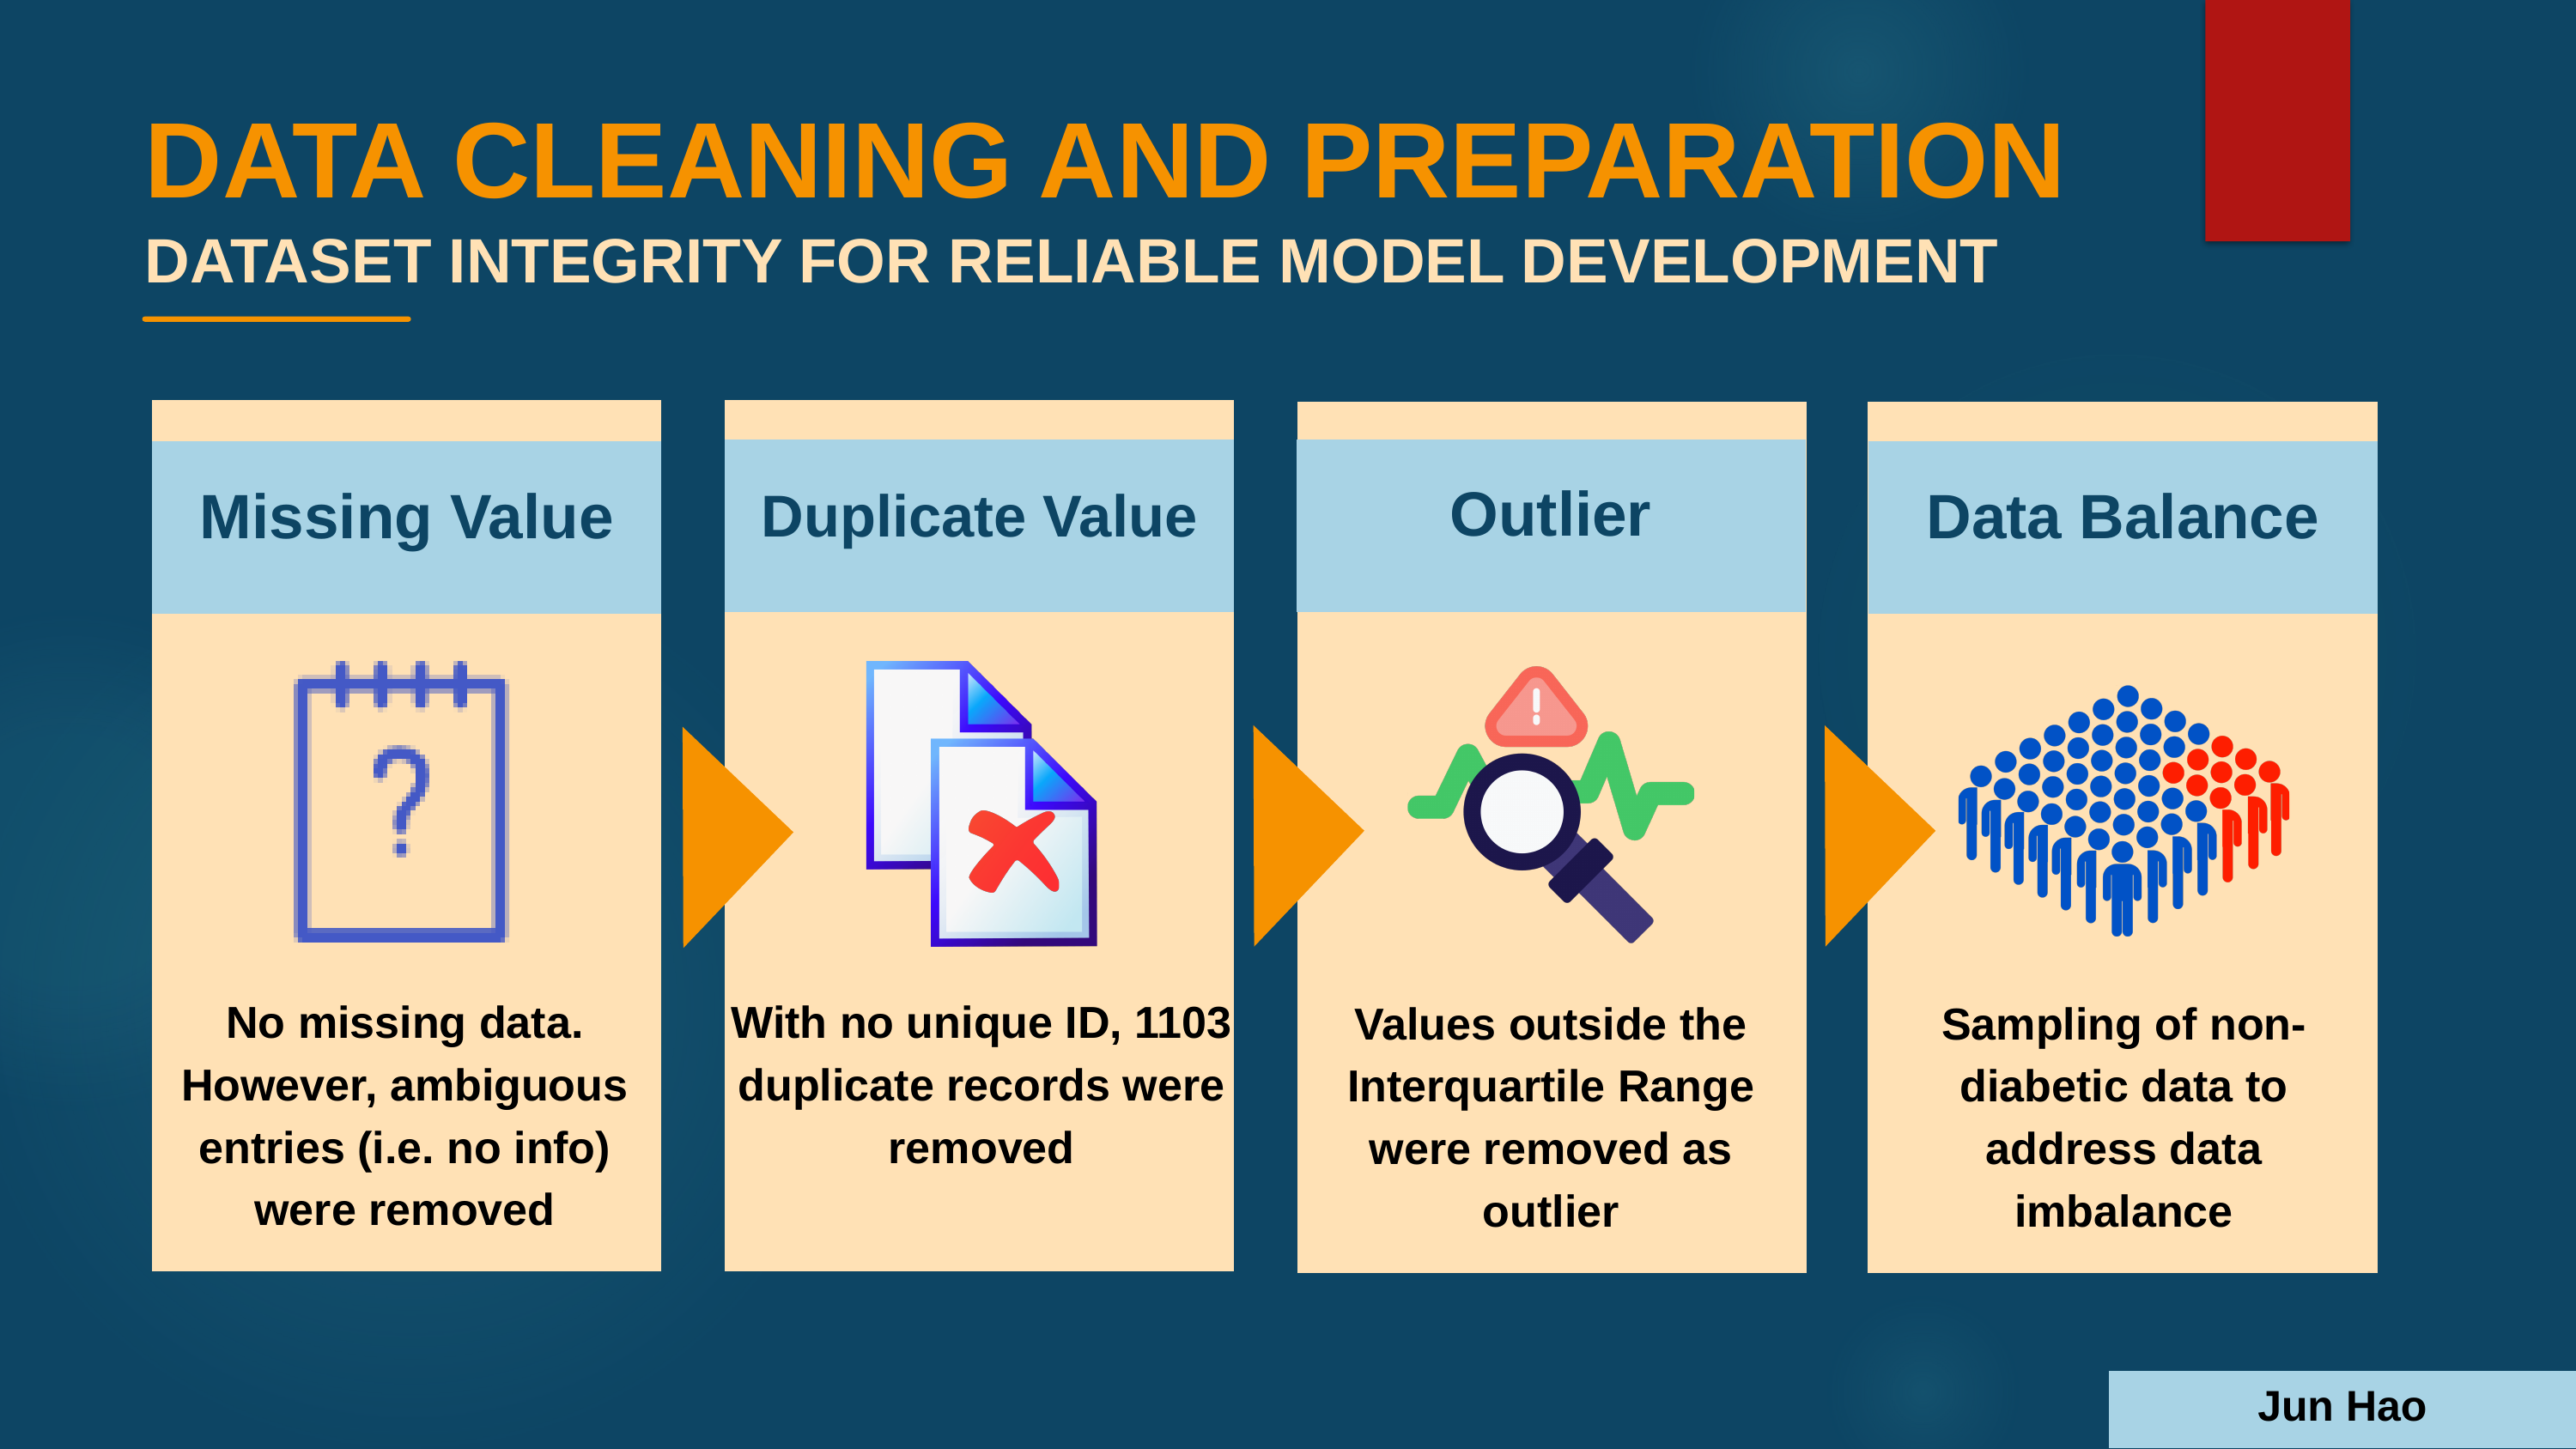

DATA CLEANING AND PREPARATION
DATASET INTEGRITY FOR RELIABLE MODEL DEVELOPMENT

Duplicate Value

Outlier

Missing Value

Data Balance

No missing data. However, ambiguous entries (i.e. no info) were removed
With no unique ID, 1103 duplicate records were removed
Values outside the Interquartile Range were removed as outlier
Sampling of non-diabetic data to address data imbalance

Jun Hao